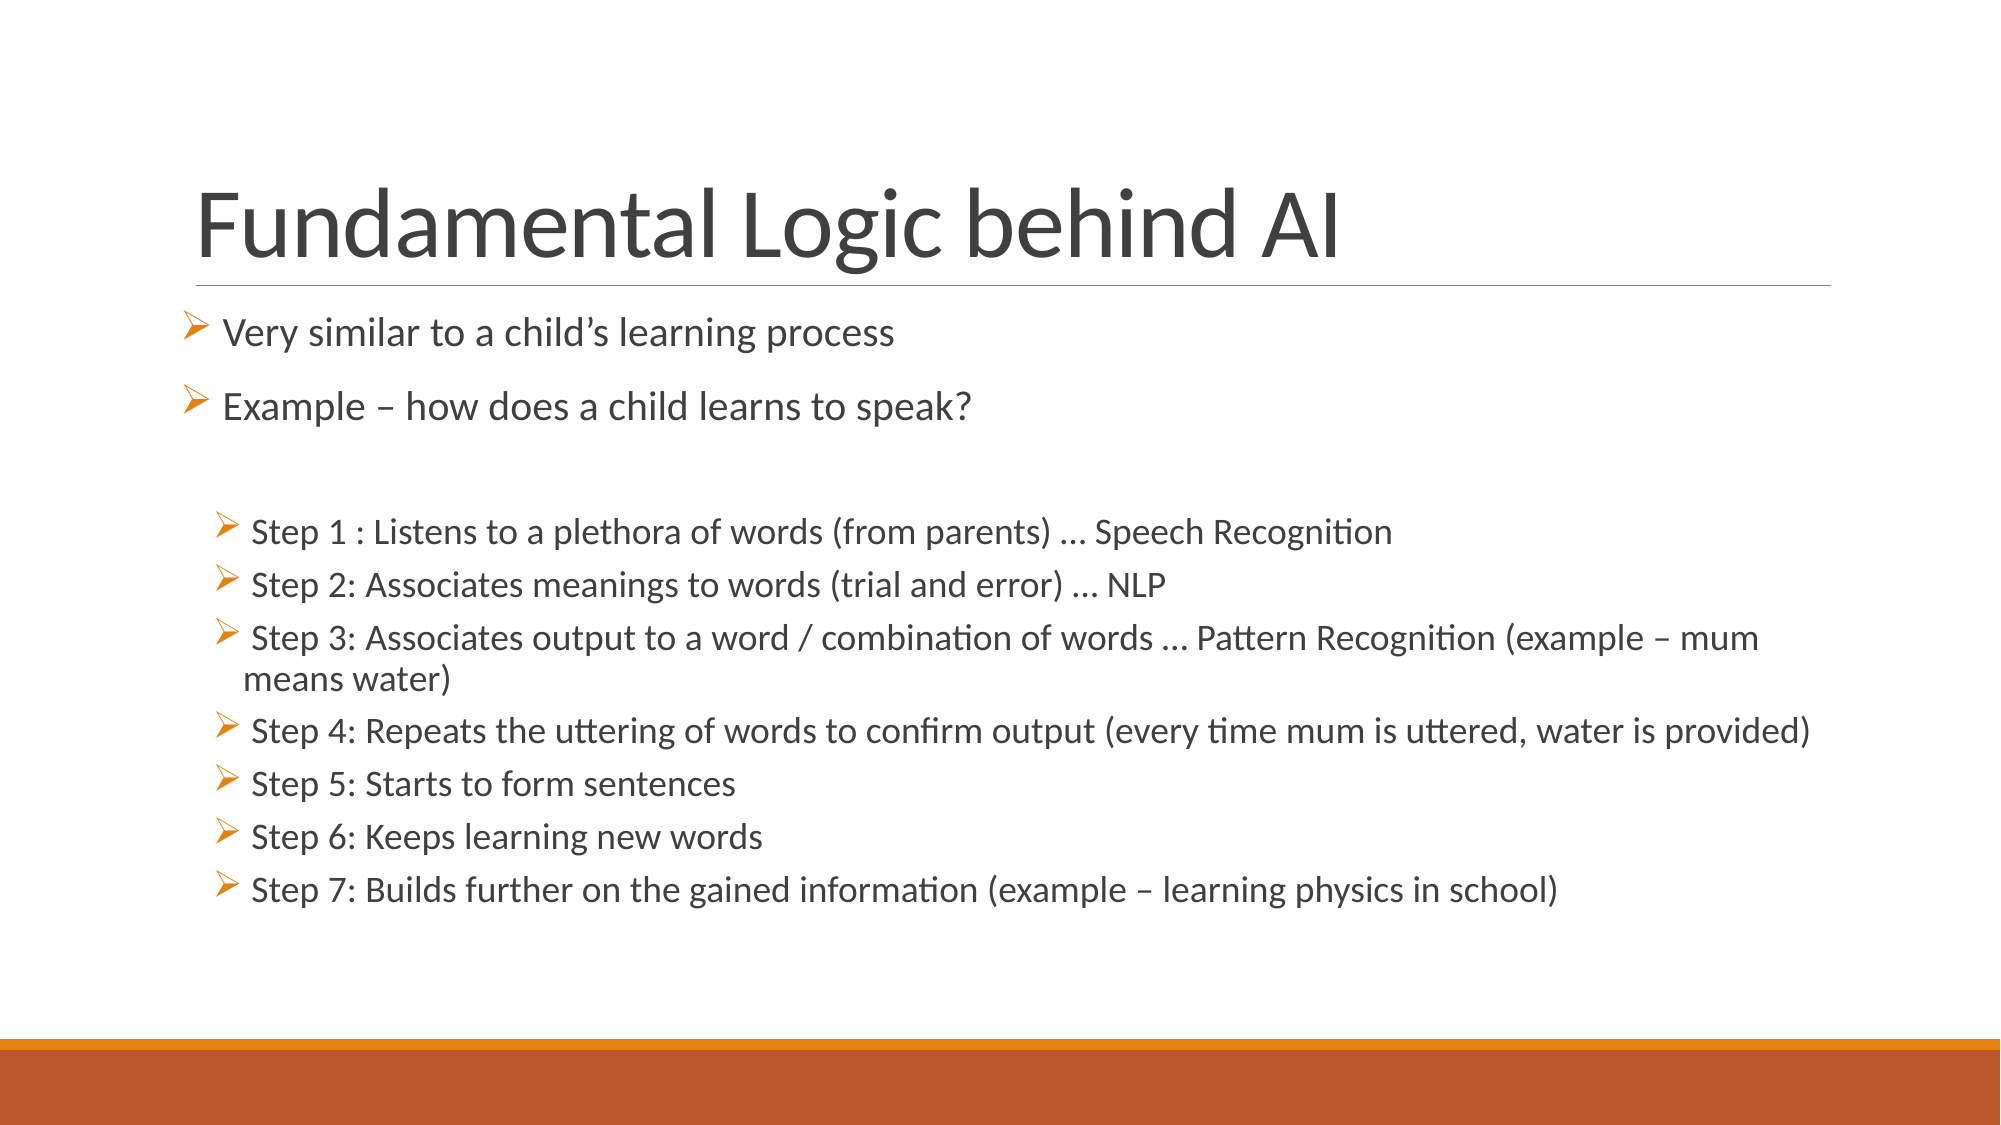

# Fundamental Logic behind AI
 Very similar to a child’s learning process
 Example – how does a child learns to speak?

 Step 1 : Listens to a plethora of words (from parents) … Speech Recognition
 Step 2: Associates meanings to words (trial and error) … NLP
 Step 3: Associates output to a word / combination of words … Pattern Recognition (example – mum means water)
 Step 4: Repeats the uttering of words to confirm output (every time mum is uttered, water is provided)
 Step 5: Starts to form sentences
 Step 6: Keeps learning new words
 Step 7: Builds further on the gained information (example – learning physics in school)